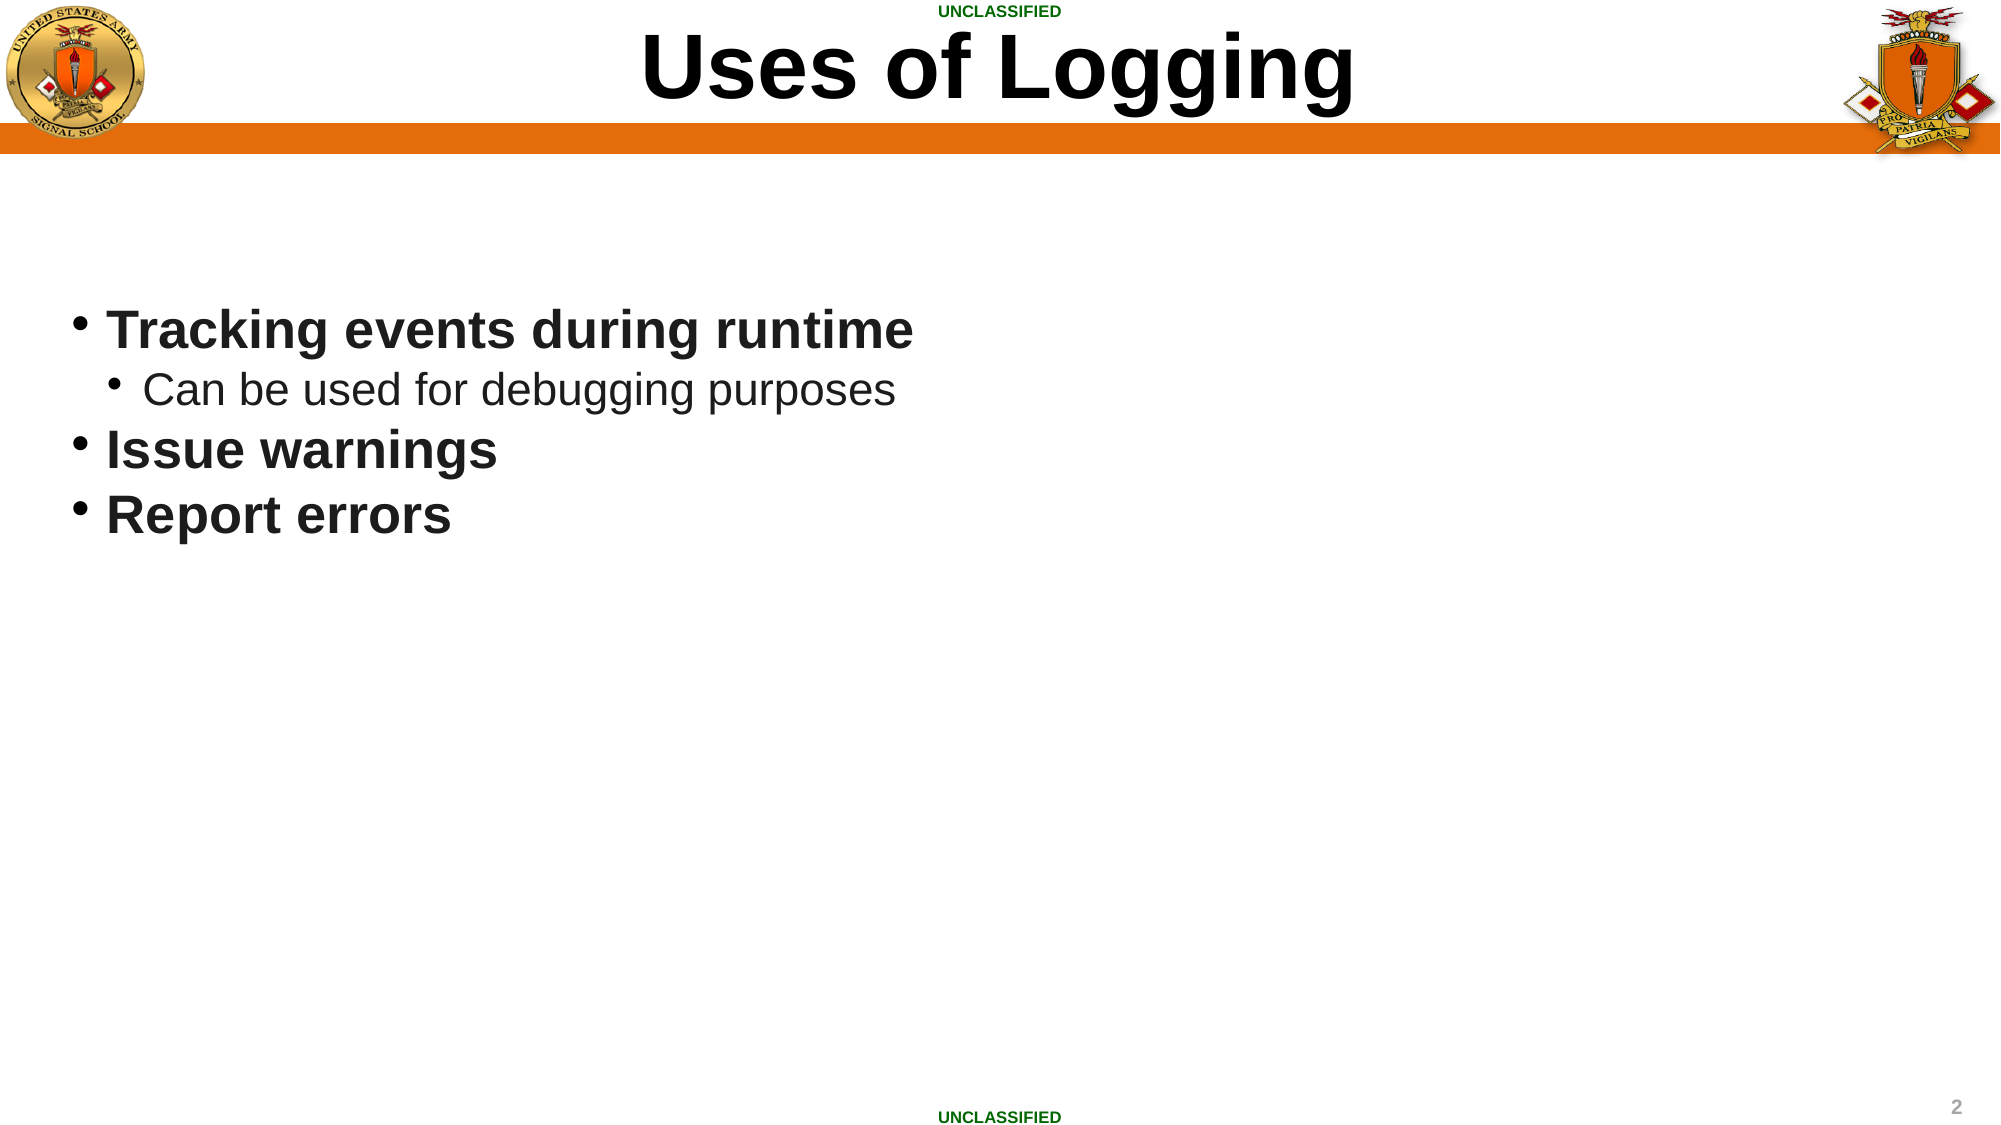

Uses of Logging
Tracking events during runtime
Can be used for debugging purposes
Issue warnings
Report errors